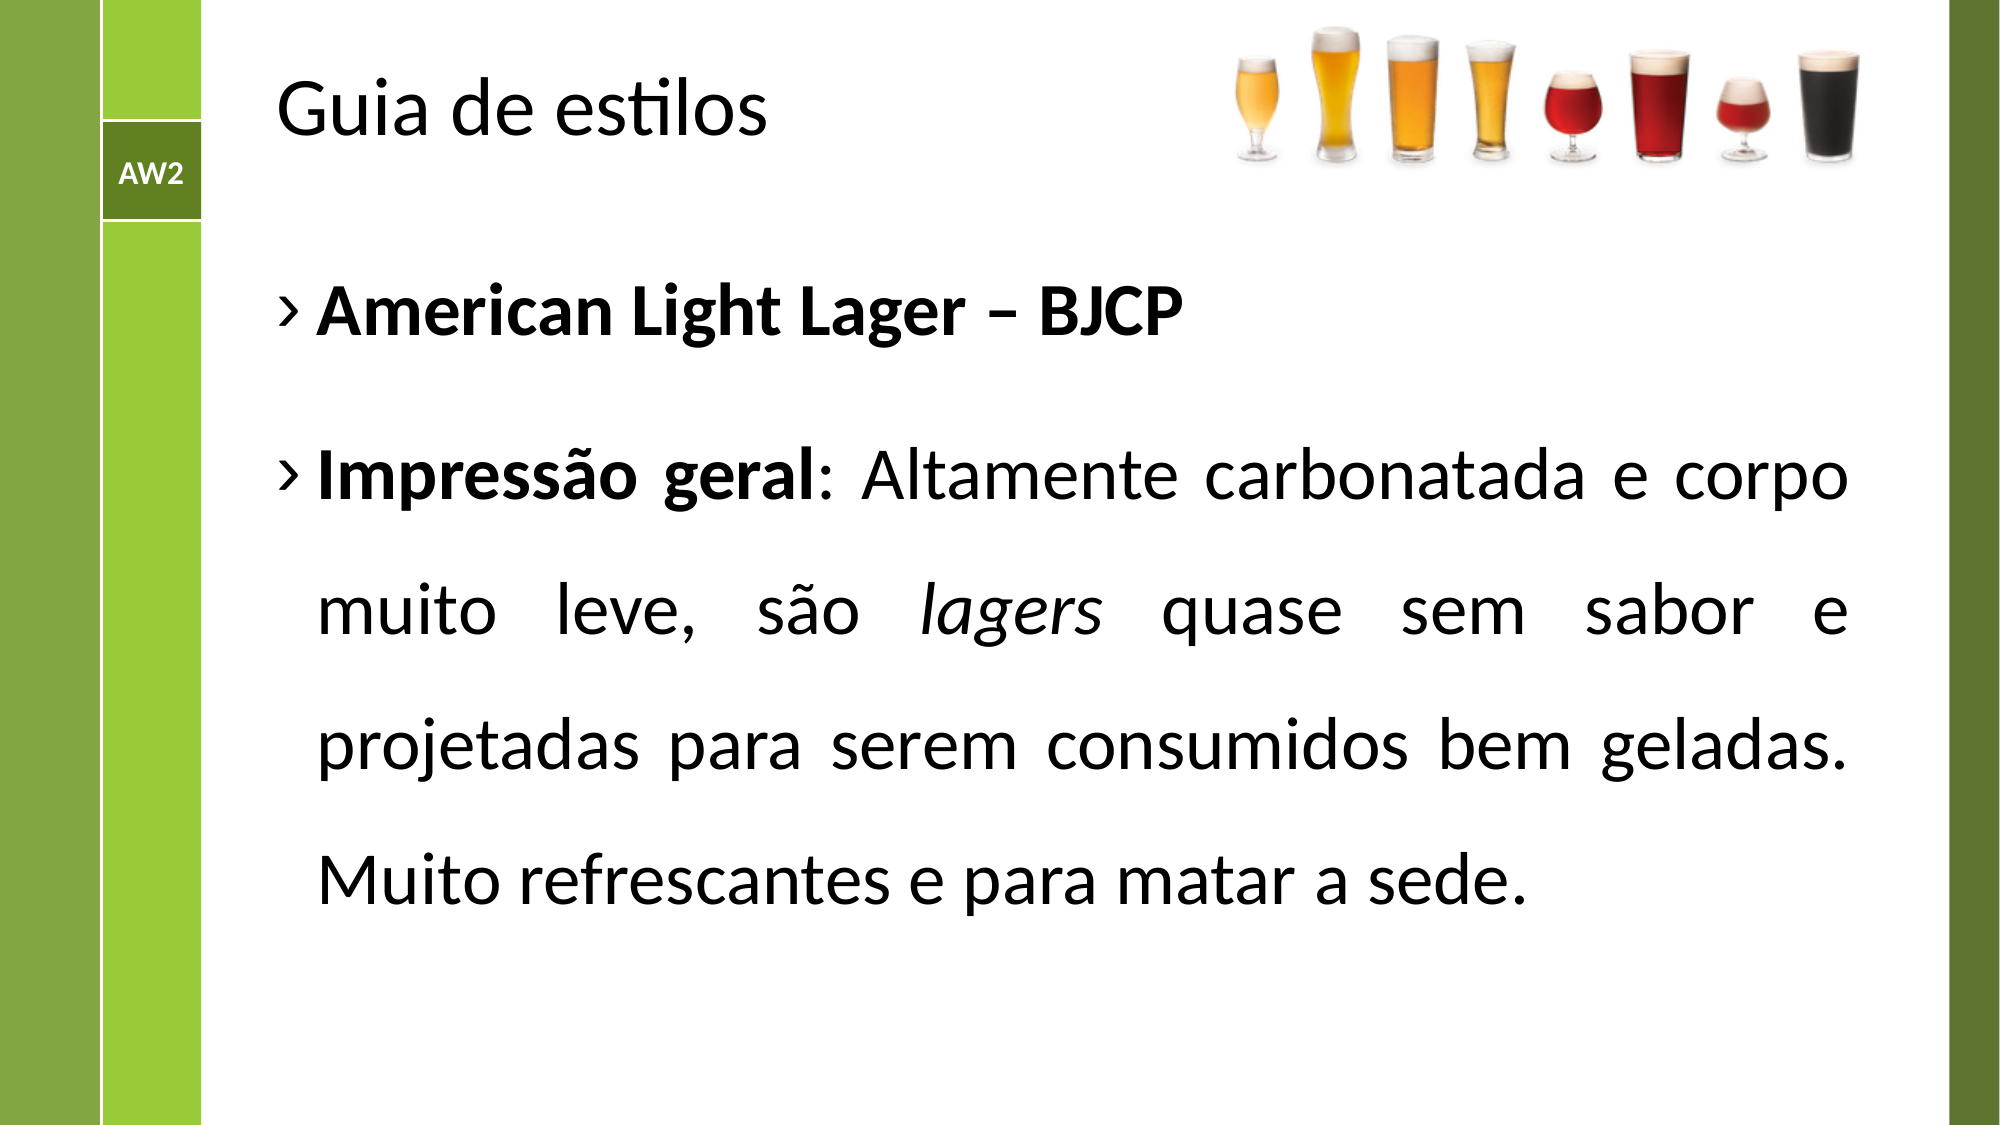

# Guia de estilos
American Light Lager – BJCP
Impressão geral: Altamente carbonatada e corpo muito leve, são lagers quase sem sabor e projetadas para serem consumidos bem geladas. Muito refrescantes e para matar a sede.